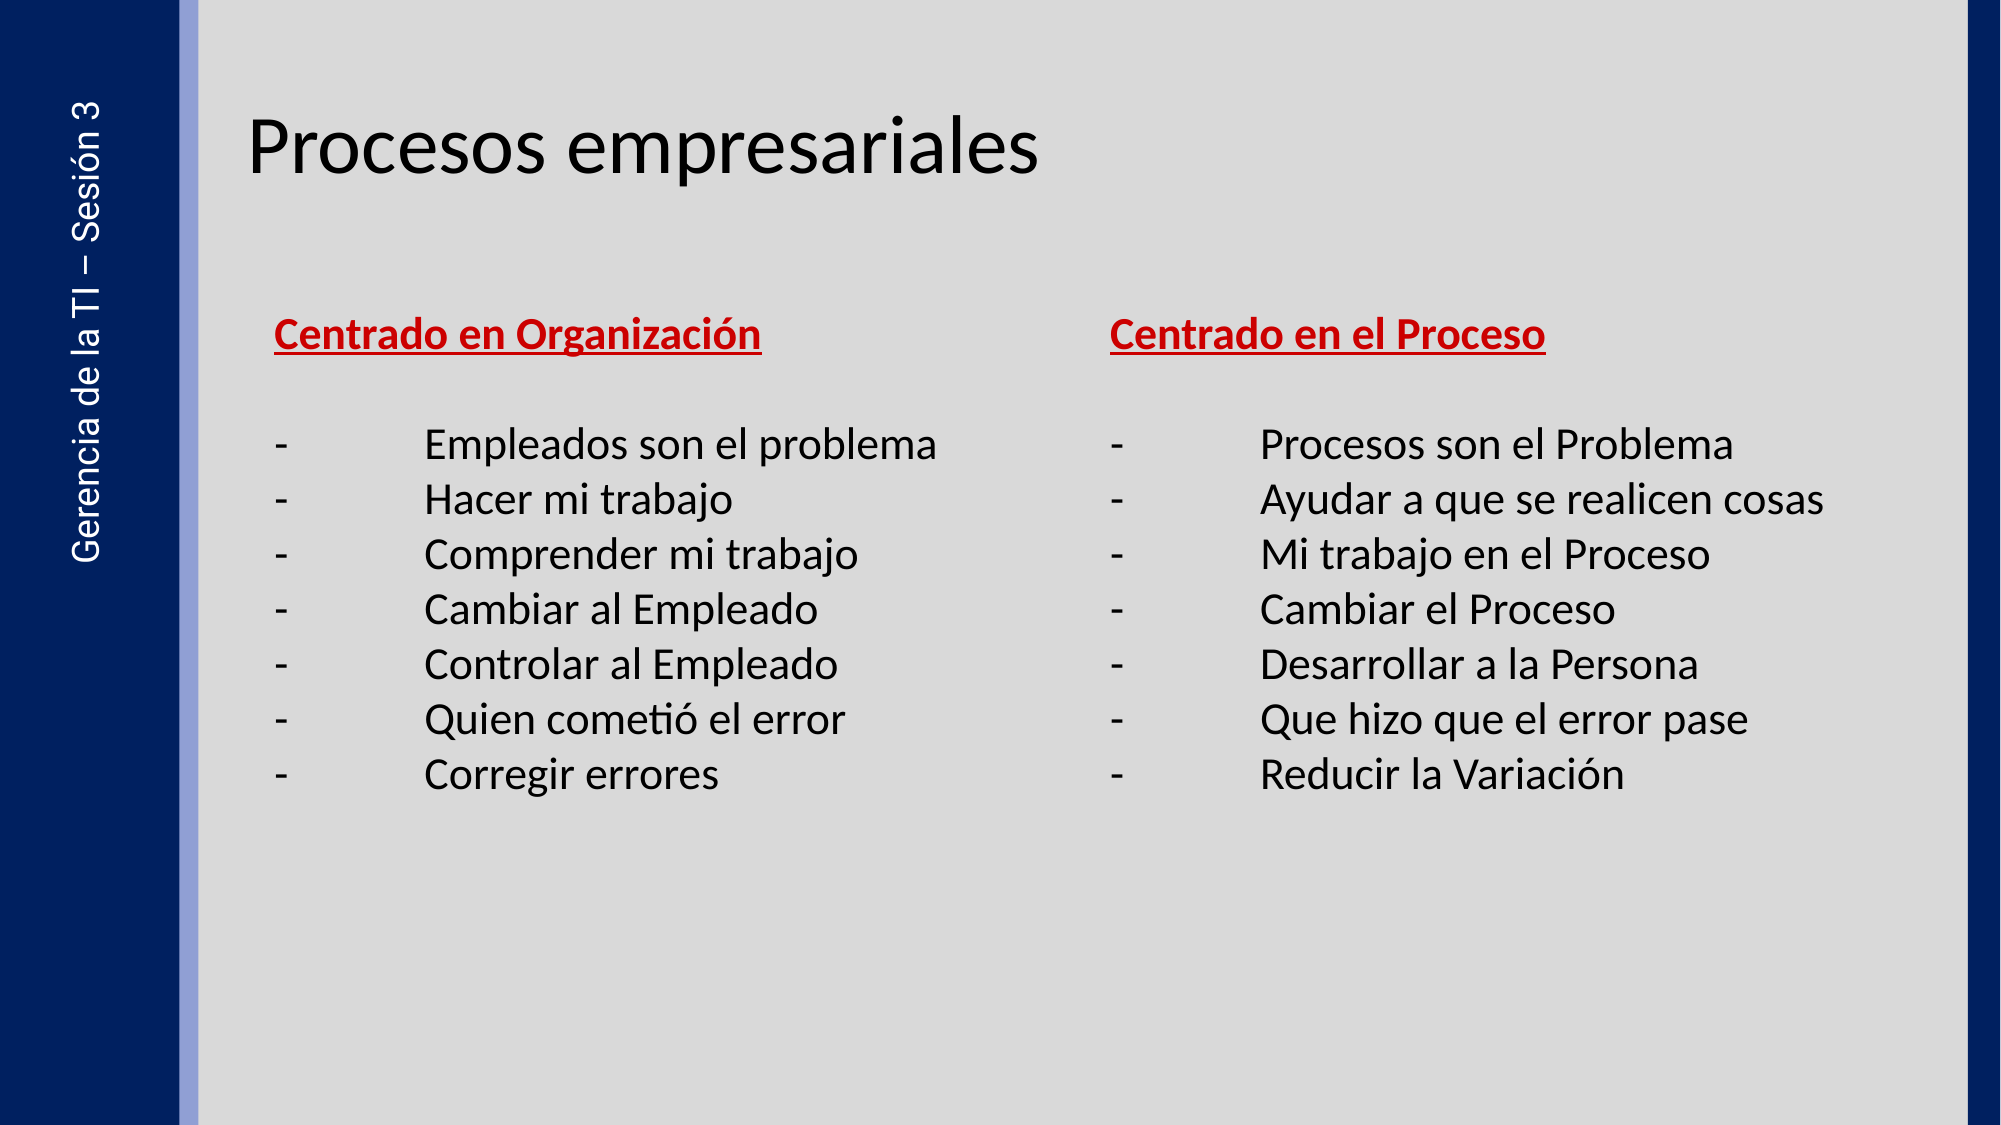

Procesos empresariales
Centrado en el Proceso

-	Procesos son el Problema
-	Ayudar a que se realicen cosas
-	Mi trabajo en el Proceso
-	Cambiar el Proceso
-	Desarrollar a la Persona
-	Que hizo que el error pase
-	Reducir la Variación
Centrado en Organización

-	Empleados son el problema
-	Hacer mi trabajo
-	Comprender mi trabajo
-	Cambiar al Empleado
-	Controlar al Empleado
-	Quien cometió el error
-	Corregir errores
Gerencia de la TI – Sesión 3